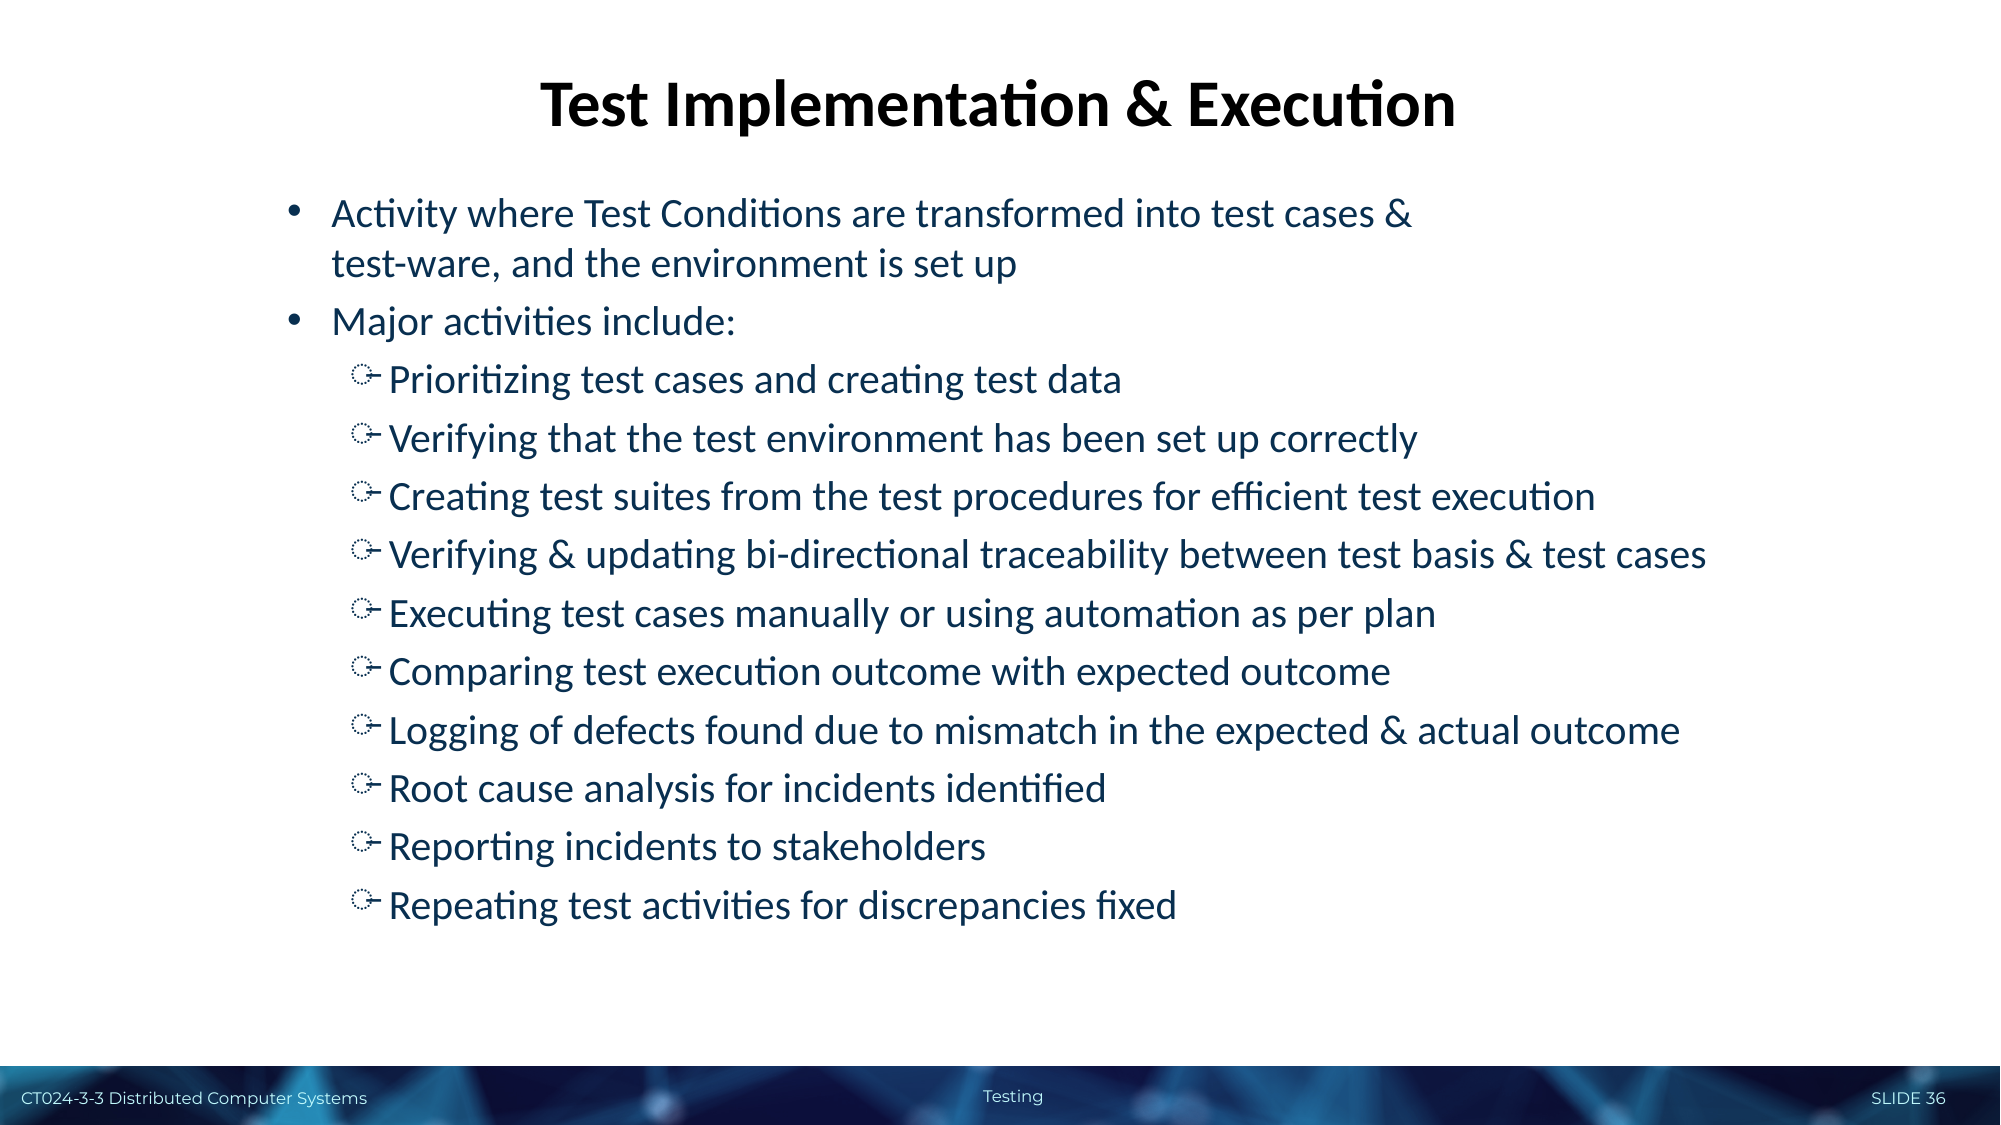

Test Implementation & Execution
Activity where Test Conditions are transformed into test cases &
test-ware, and the environment is set up
Major activities include:
Prioritizing test cases and creating test data
Verifying that the test environment has been set up correctly
Creating test suites from the test procedures for efficient test execution
Verifying & updating bi-directional traceability between test basis & test cases
Executing test cases manually or using automation as per plan
Comparing test execution outcome with expected outcome
Logging of defects found due to mismatch in the expected & actual outcome
Root cause analysis for incidents identified
Reporting incidents to stakeholders
Repeating test activities for discrepancies fixed